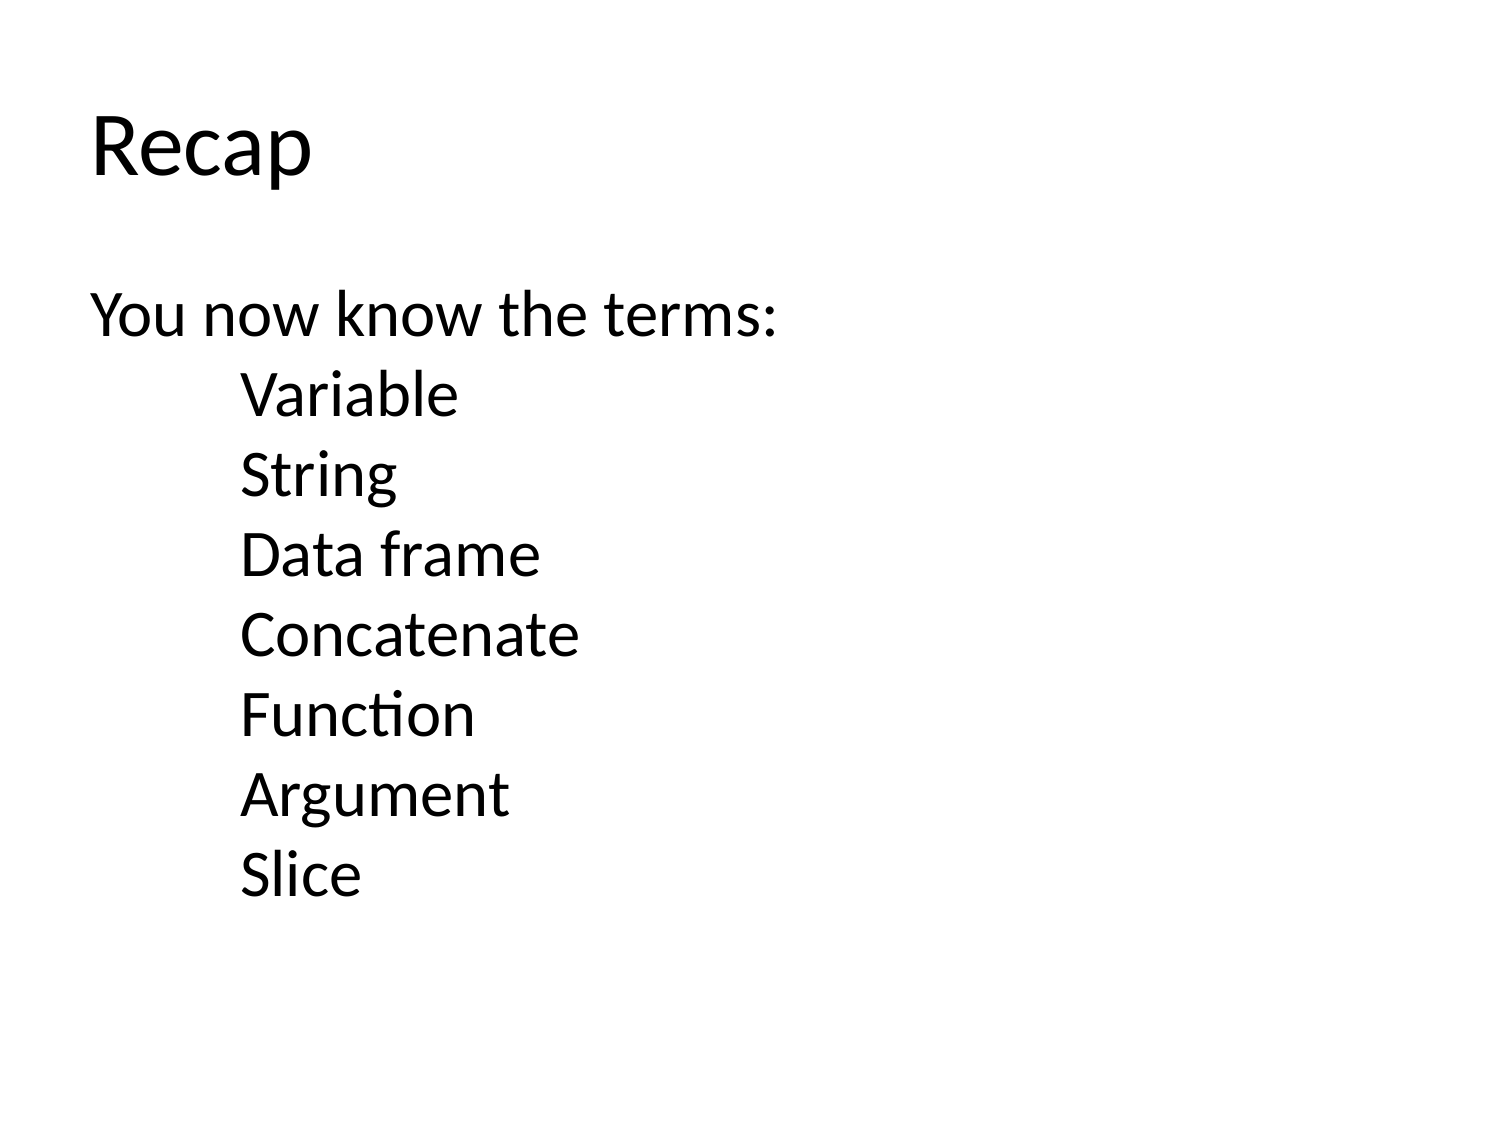

# Recap
You now know the terms:
	Variable
	String
	Data frame
	Concatenate
	Function
	Argument
	Slice